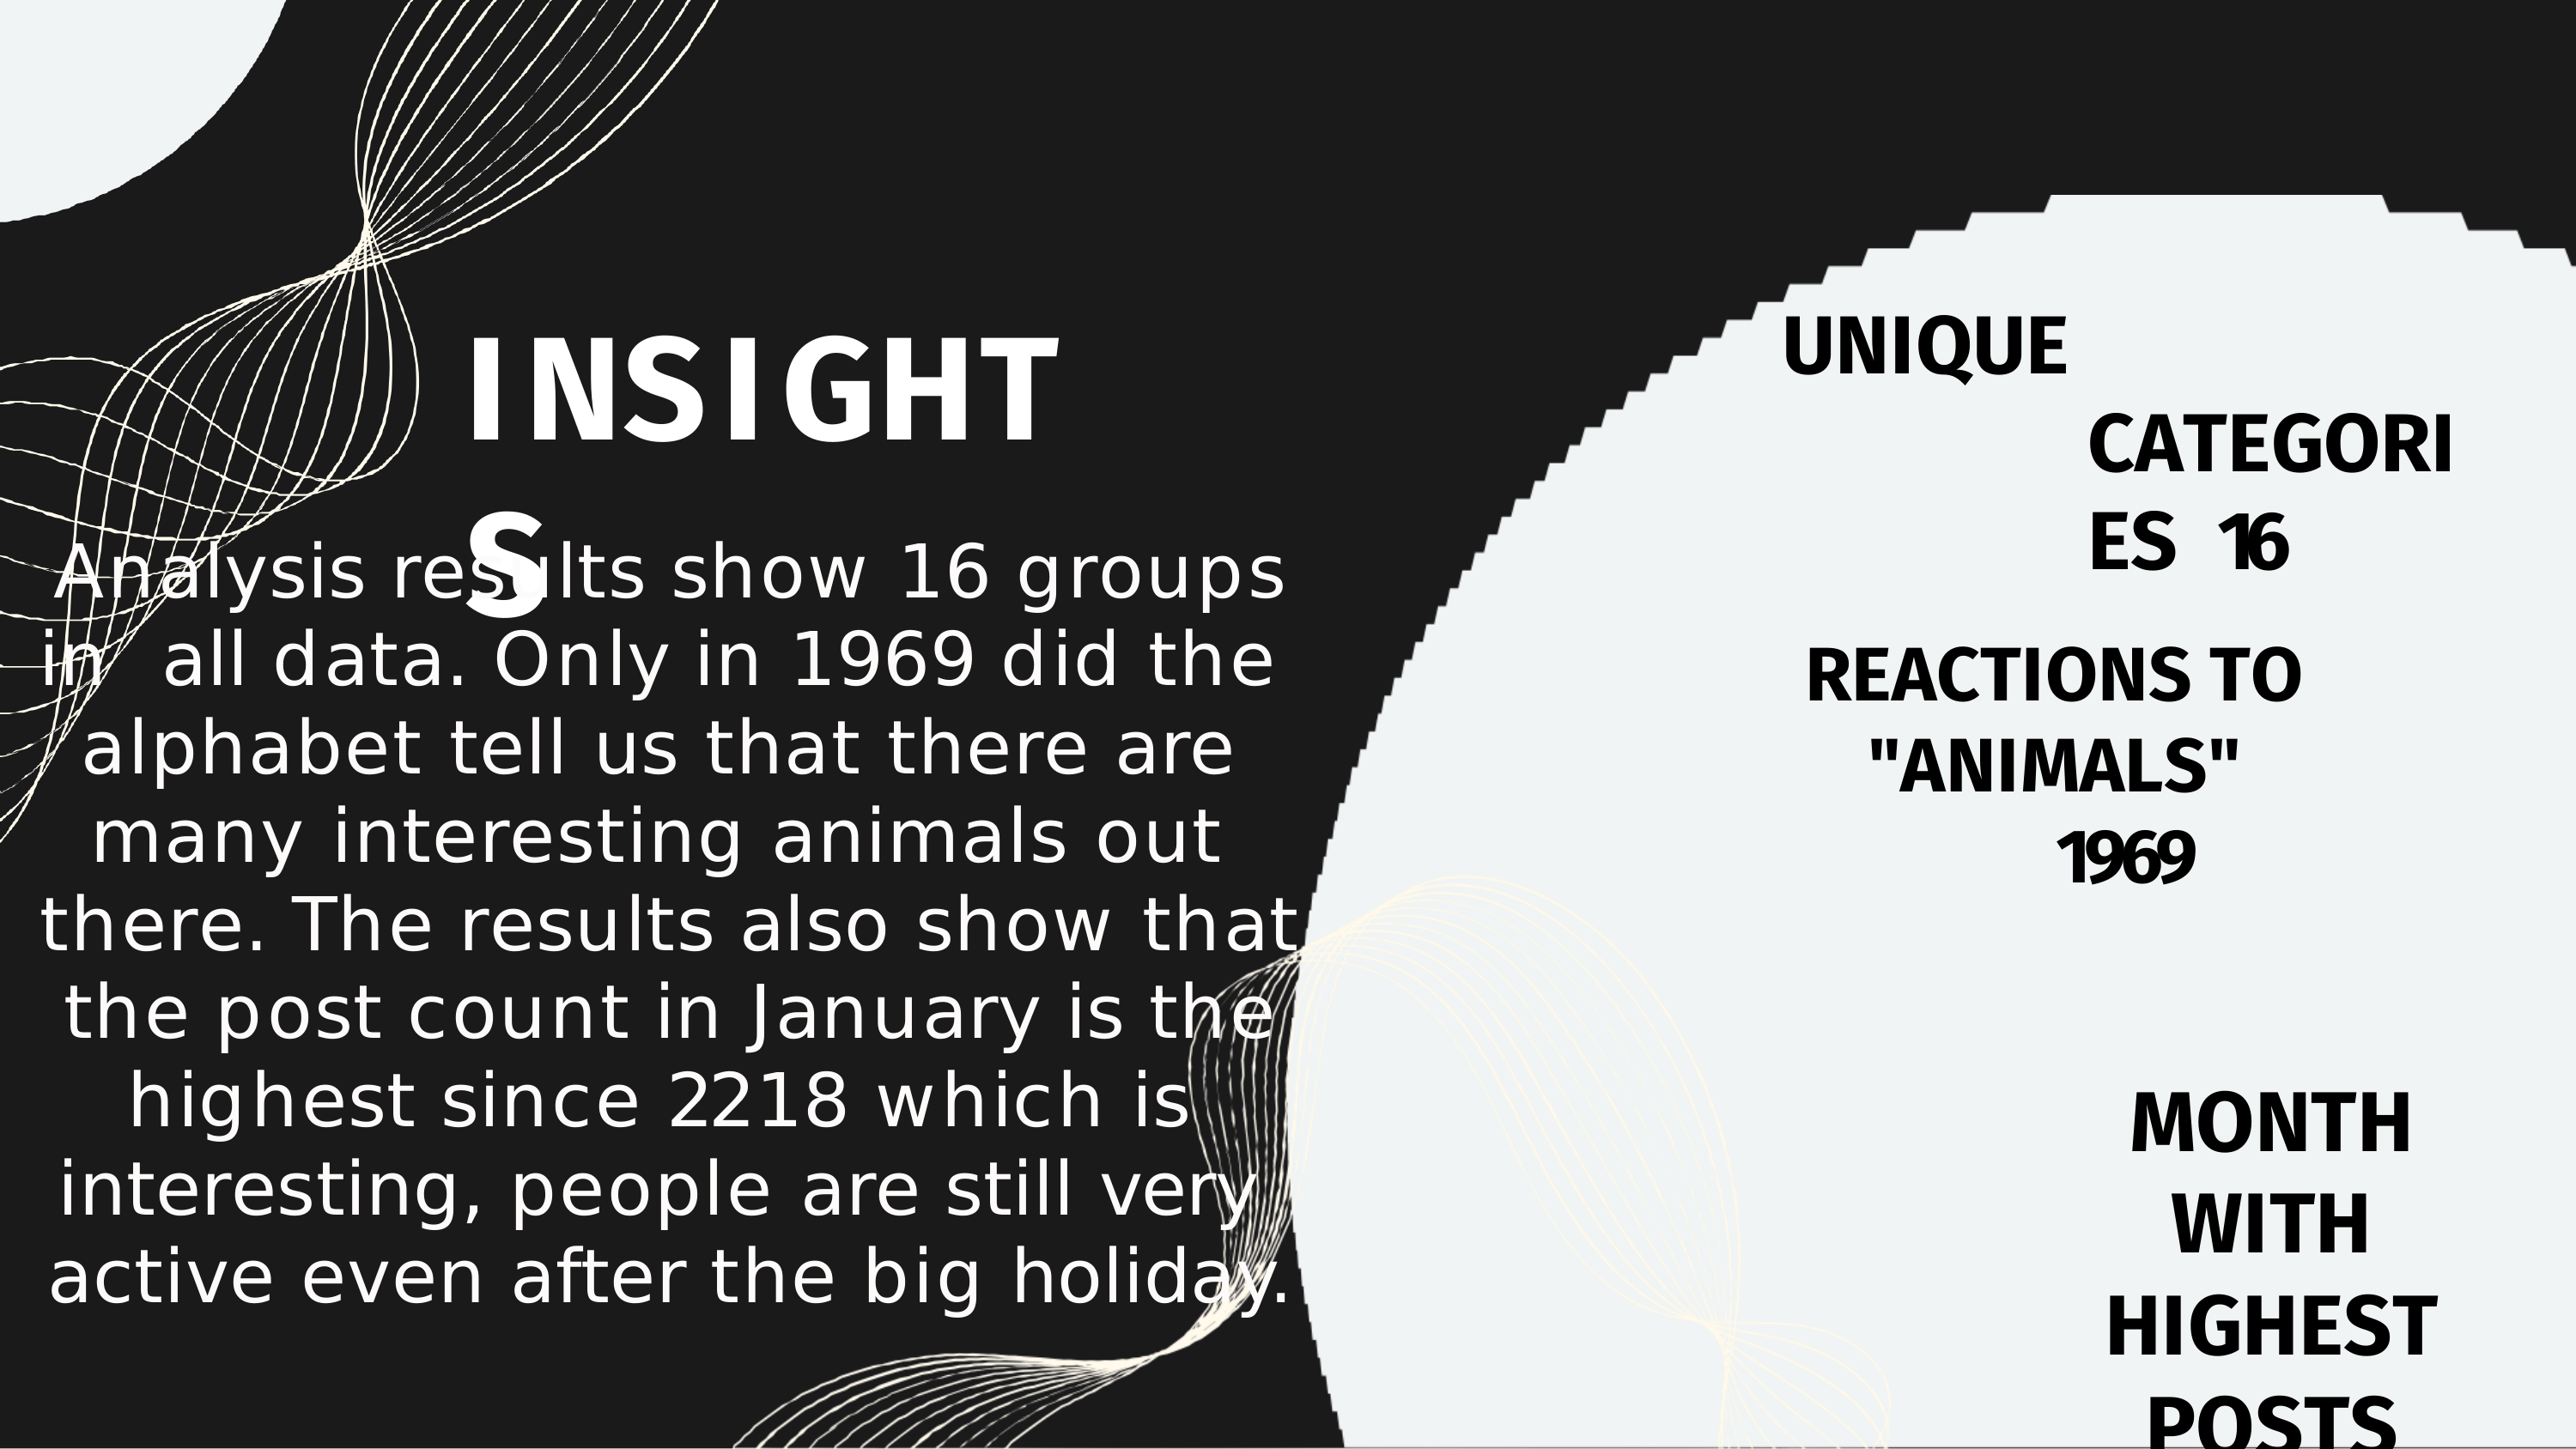

UNIQUE CATEGORIES  16
# INSIGHTS
Analysis results show 16 groups in  all data. Only in 1969 did the  alphabet tell us that there are  many interesting animals out  there. The results also show that  the post count in January is the  highest since 2218 which is  interesting, people are still very  active even after the big holiday.
REACTIONS TO "ANIMALS"
1969

MONTH WITH HIGHEST POSTS
JANUARY